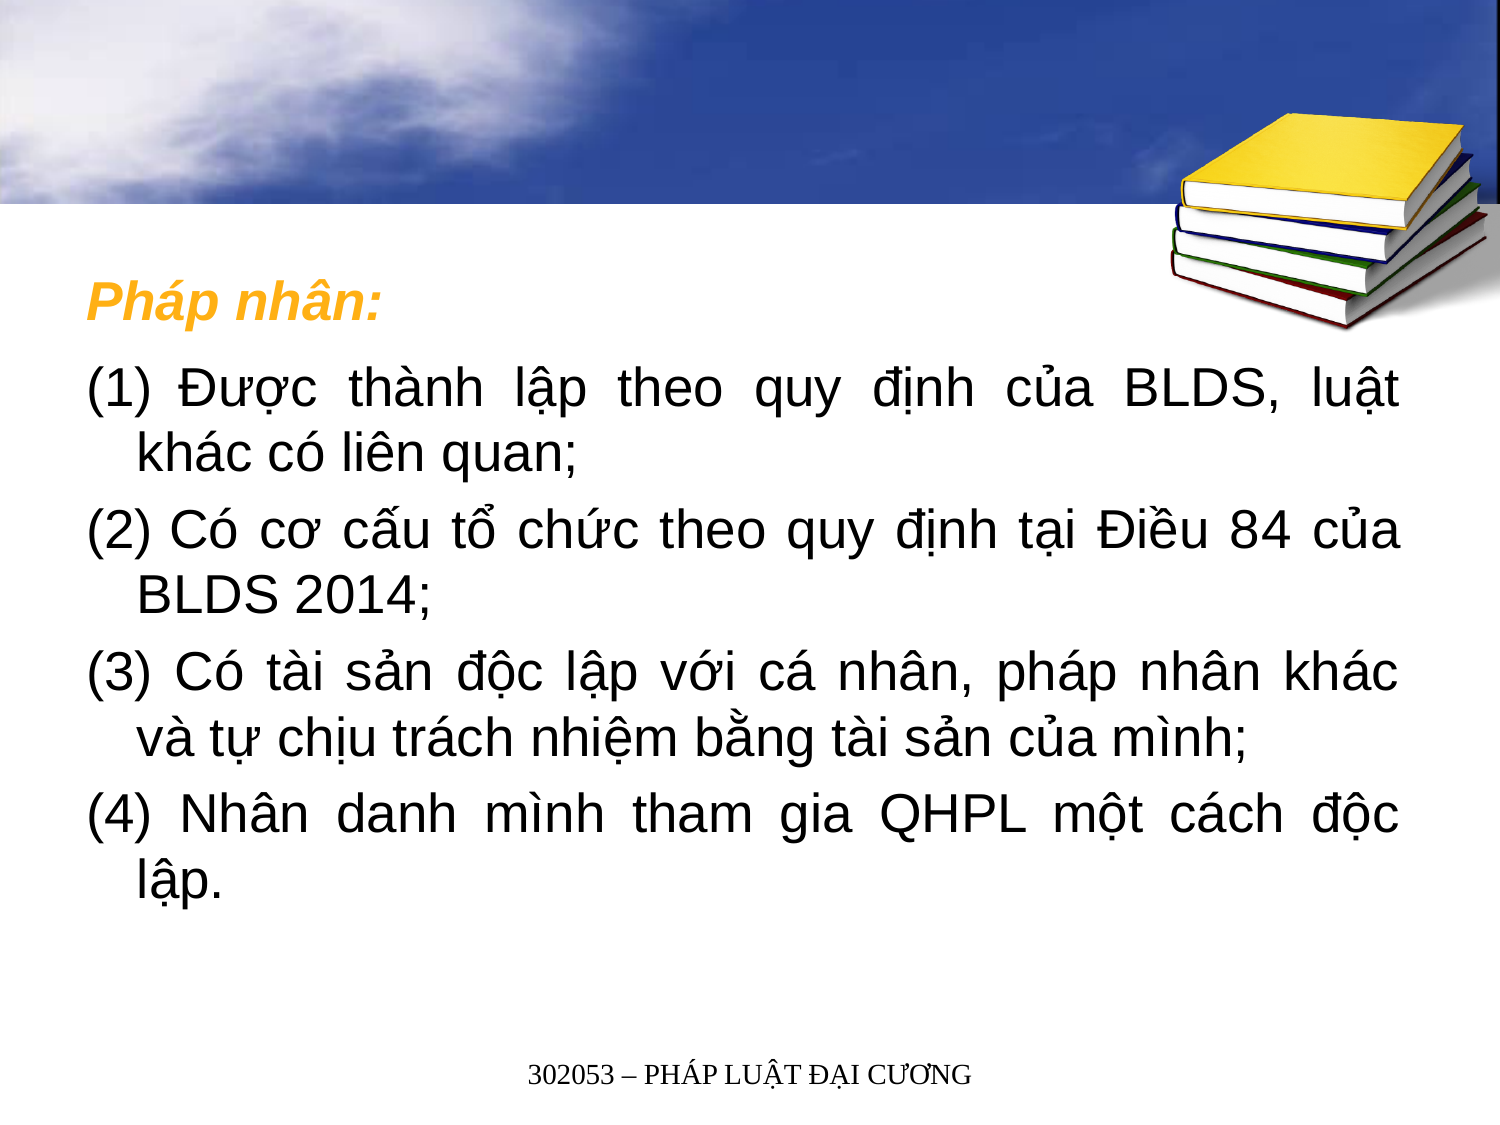

302053 – PHÁP LUẬT ĐẠI CƯƠNG
12
Pháp nhân:
 Được thành lập theo quy định của BLDS, luật khác có liên quan;
 Có cơ cấu tổ chức theo quy định tại Điều 84 của BLDS 2014;
(3) Có tài sản độc lập với cá nhân, pháp nhân khác và tự chịu trách nhiệm bằng tài sản của mình;
(4) Nhân danh mình tham gia QHPL một cách độc lập.